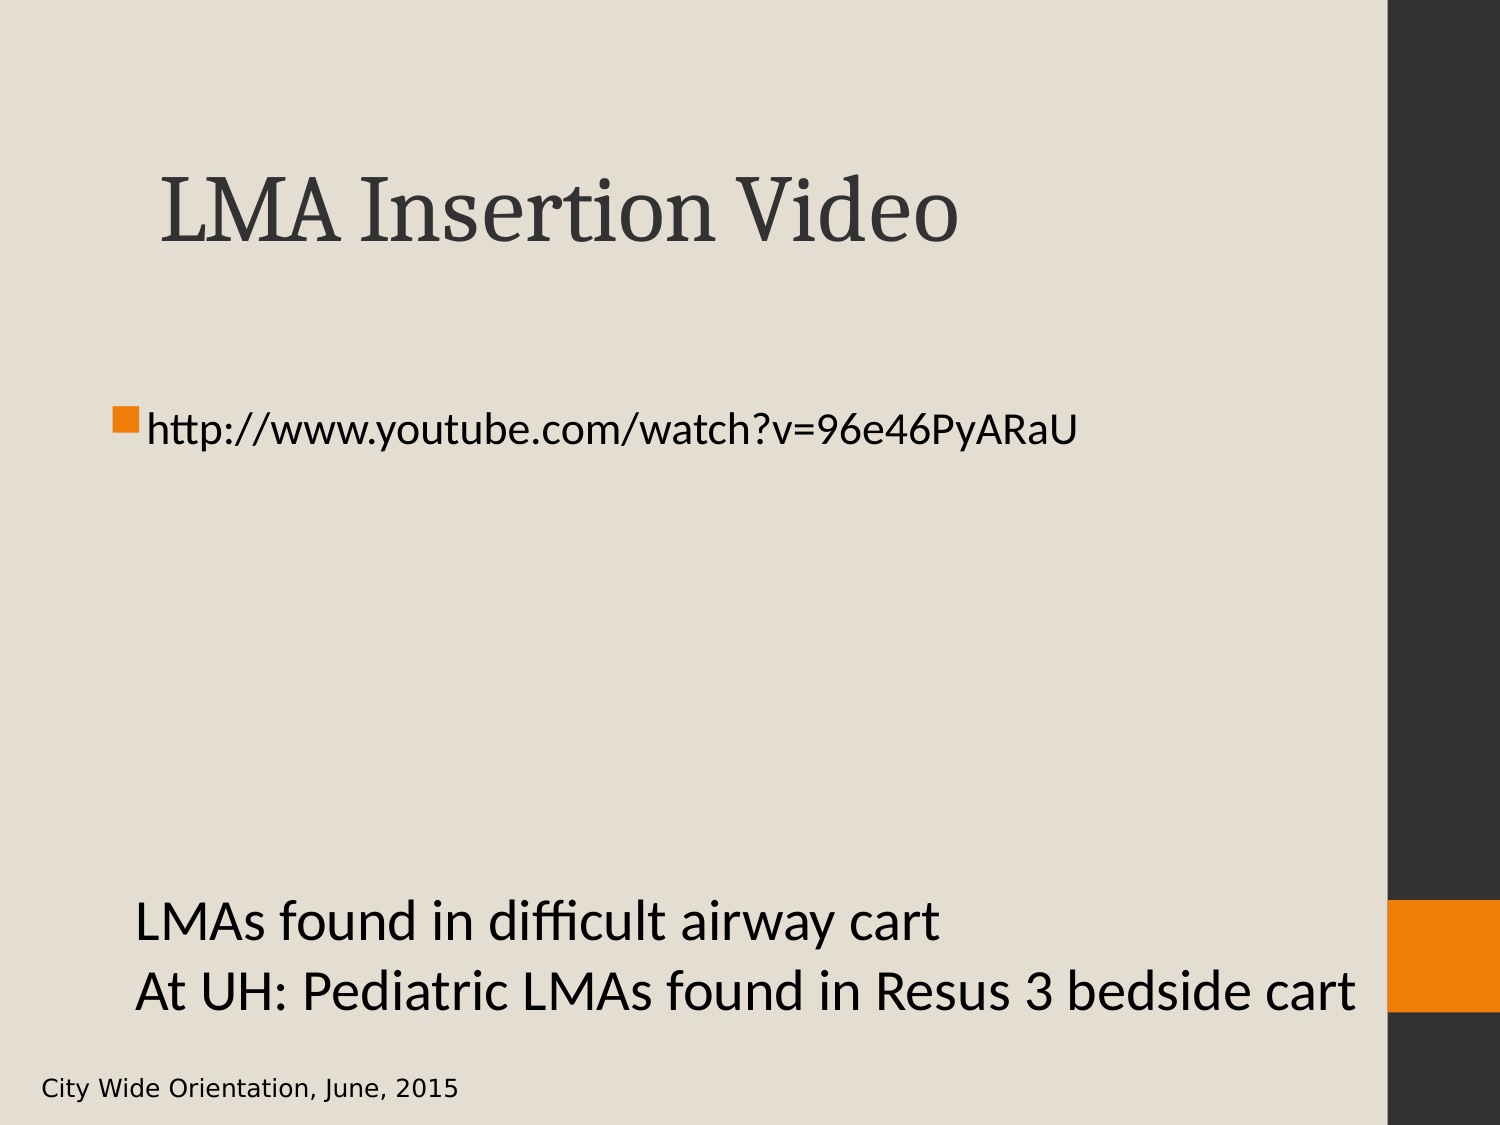

# LMA Insertion Video

http://www.youtube.com/watch?v=96e46PyARaU

LMAs found in difficult airway cart
At UH: Pediatric LMAs found in Resus 3 bedside cart
City Wide Orientation, June, 2015